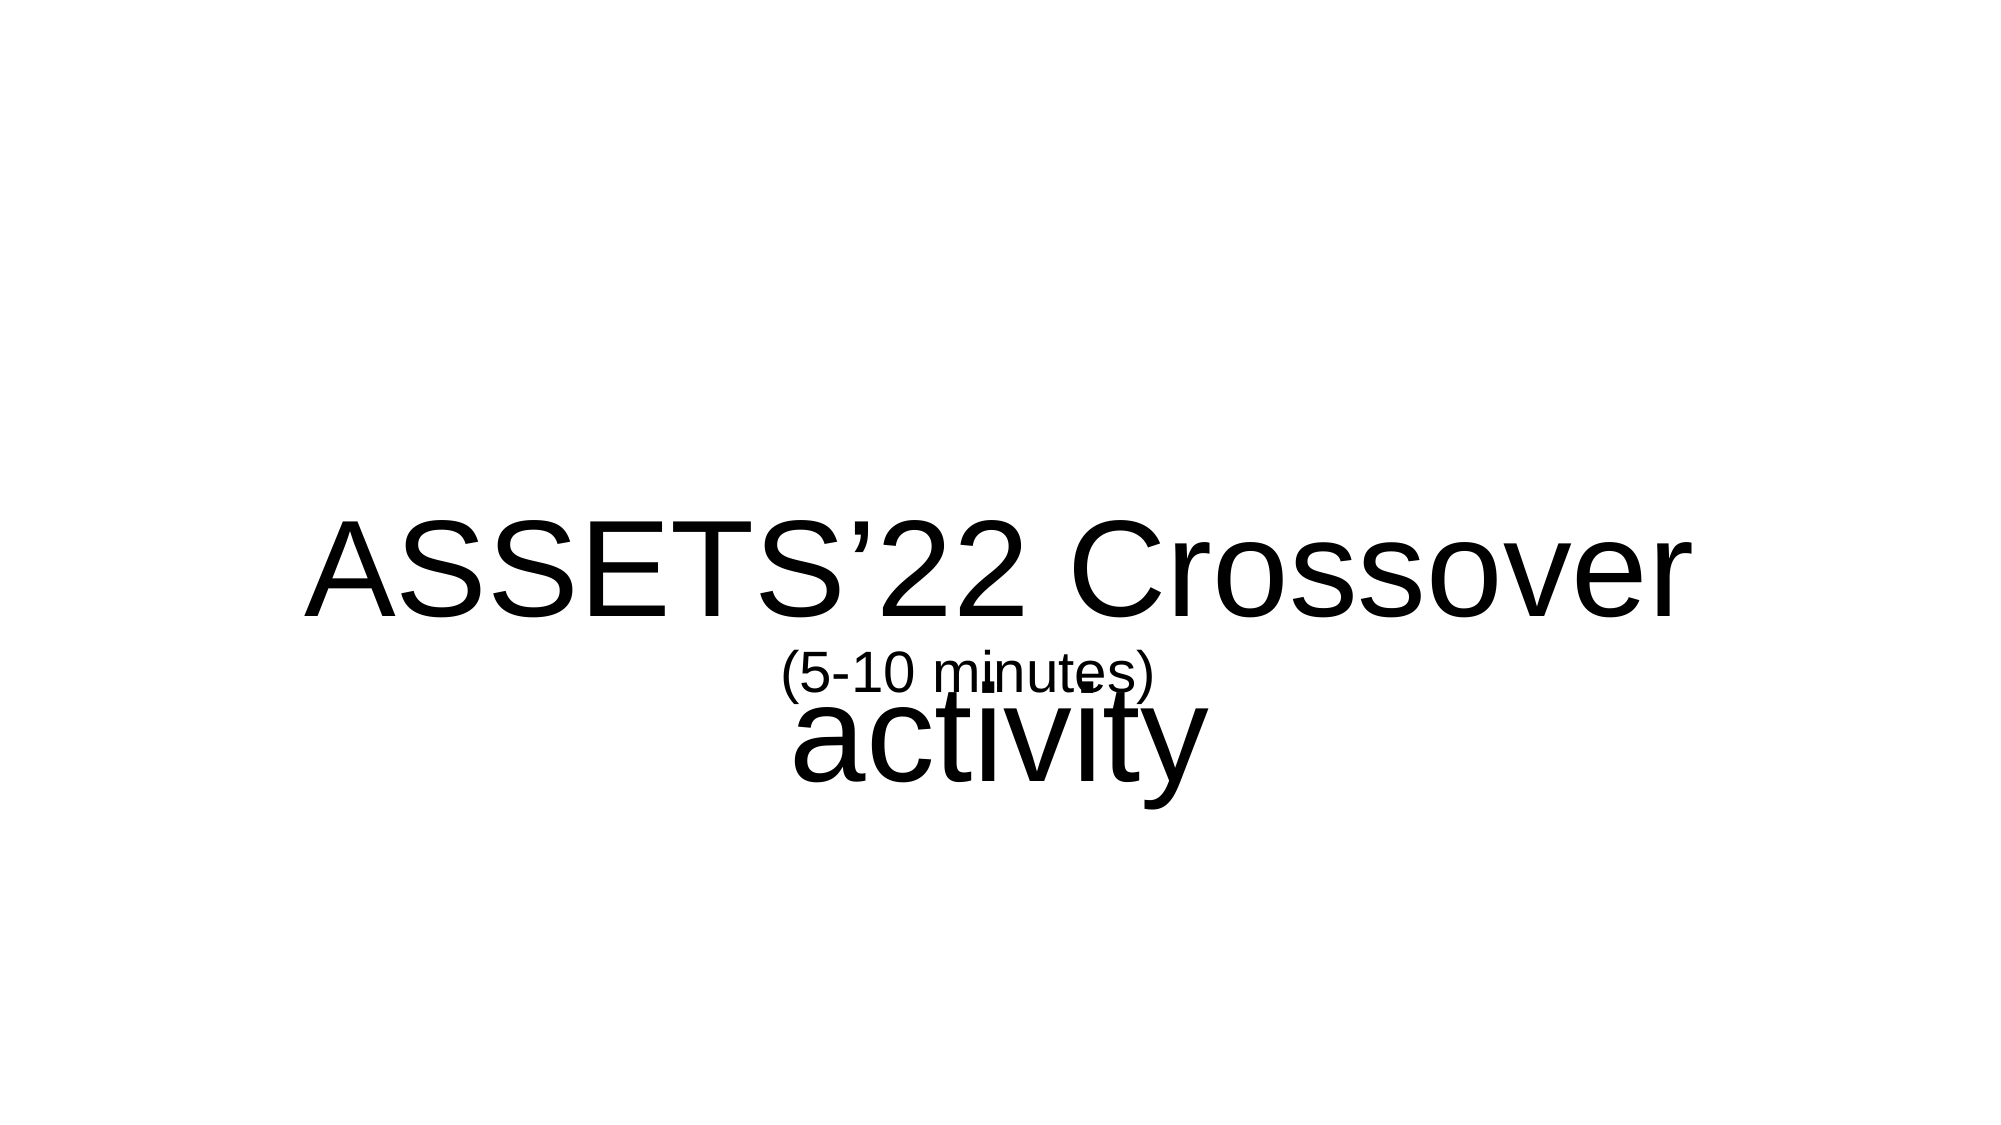

# ASSETS’22 Crossover Activity Intro
ASSETS’22 Crossover activity
(5-10 minutes)